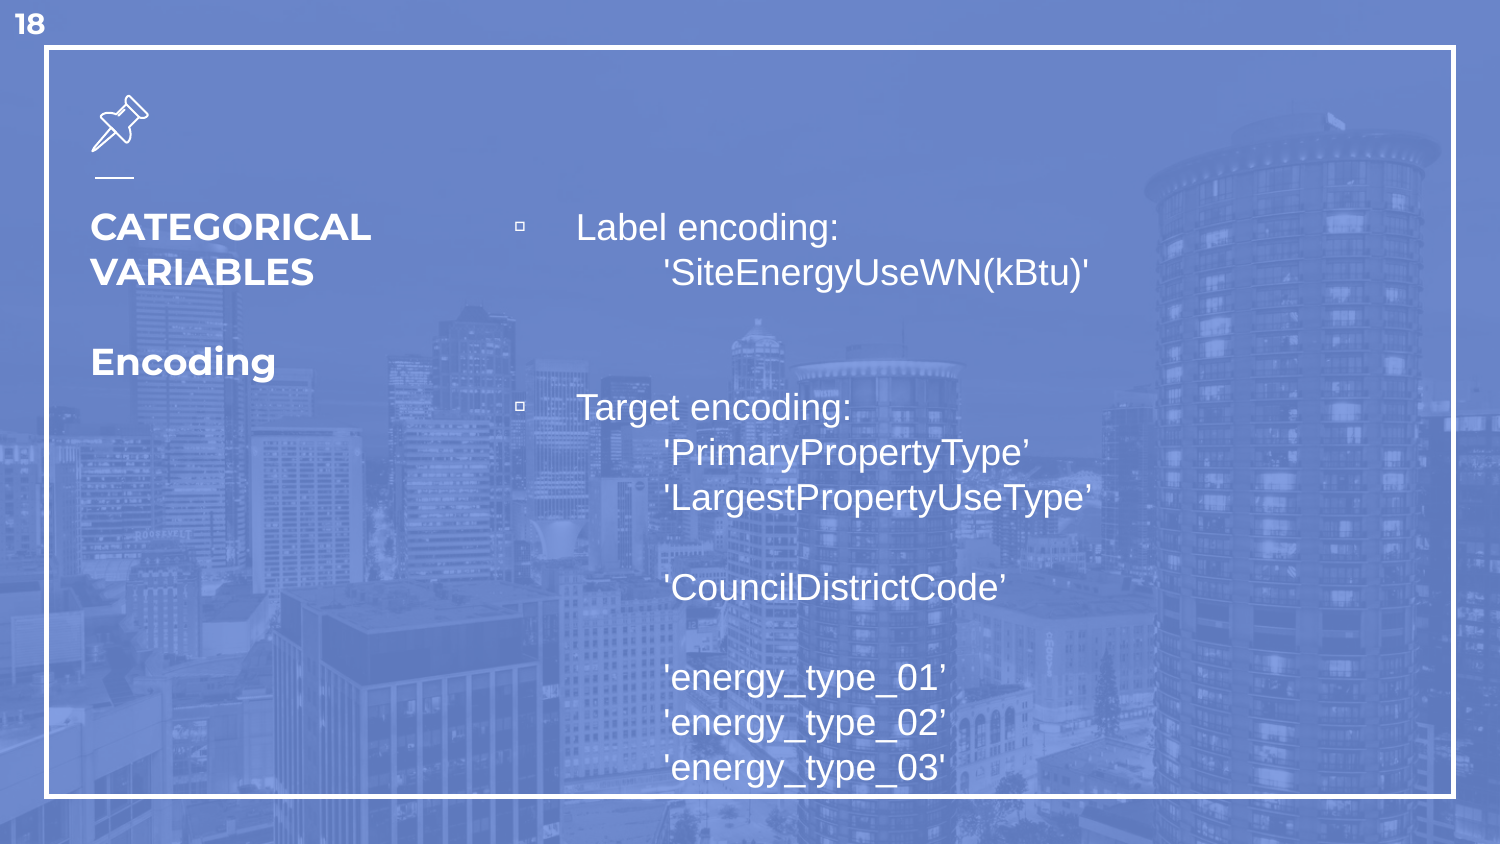

# CATEGORICAL VARIABLES Encoding
Label encoding:
	'SiteEnergyUseWN(kBtu)'

Target encoding:
	'PrimaryPropertyType’
	'LargestPropertyUseType’

	'CouncilDistrictCode’

	'energy_type_01’
	'energy_type_02’
	'energy_type_03'